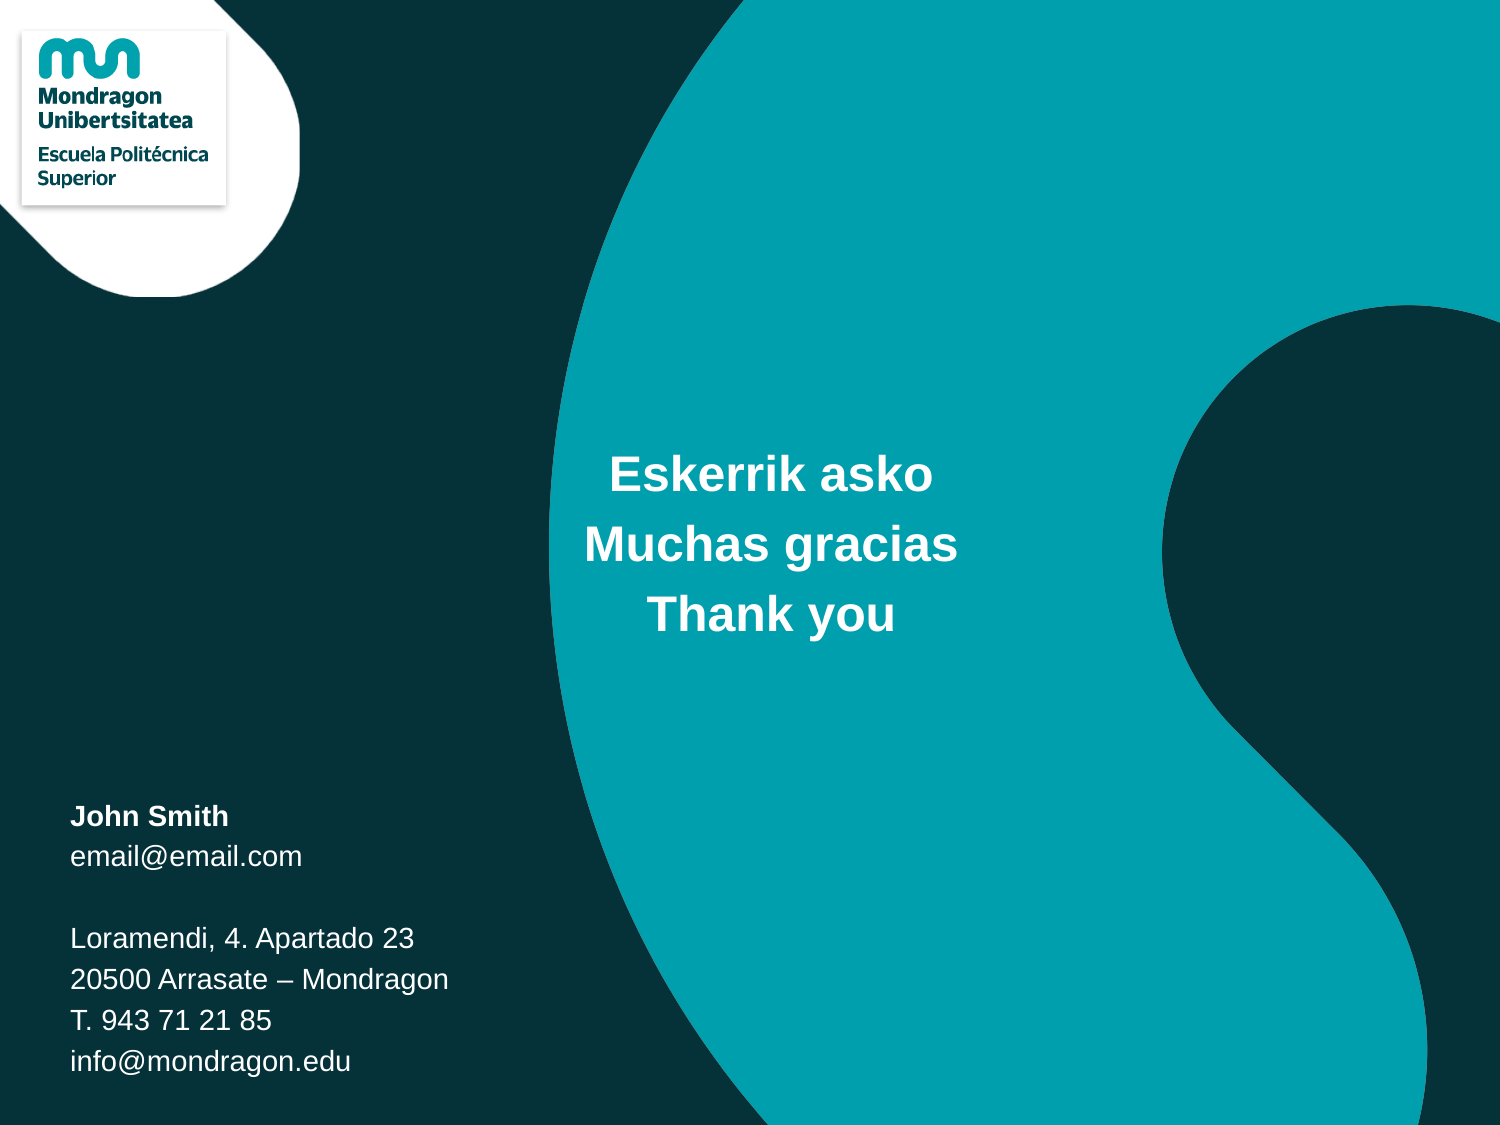

Eskerrik asko
Muchas gracias
Thank you
John Smith
email@email.com

Loramendi, 4. Apartado 23
20500 Arrasate – Mondragon
T. 943 71 21 85
info@mondragon.edu